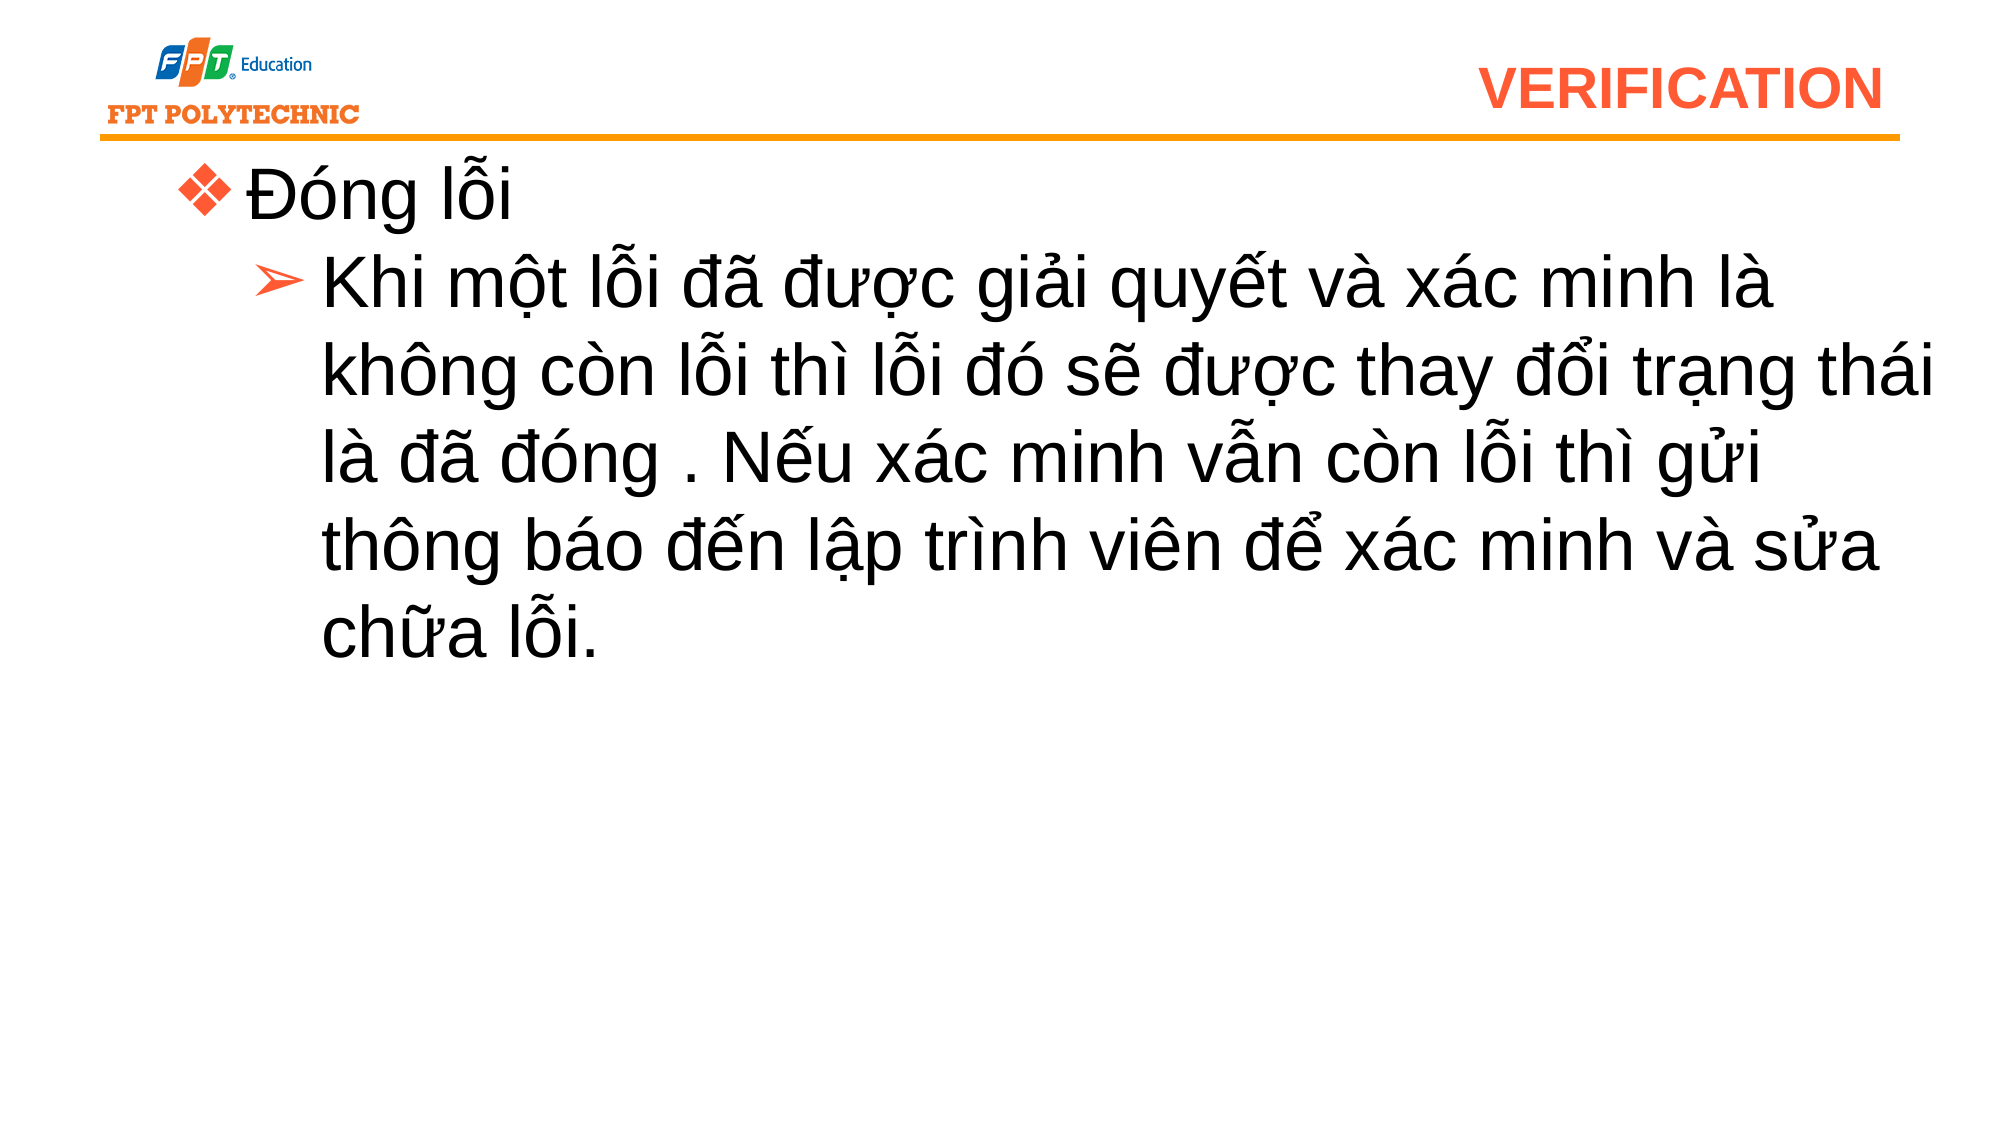

# verification
Đóng lỗi
Khi một lỗi đã được giải quyết và xác minh là không còn lỗi thì lỗi đó sẽ được thay đổi trạng thái là đã đóng . Nếu xác minh vẫn còn lỗi thì gửi thông báo đến lập trình viên để xác minh và sửa chữa lỗi.